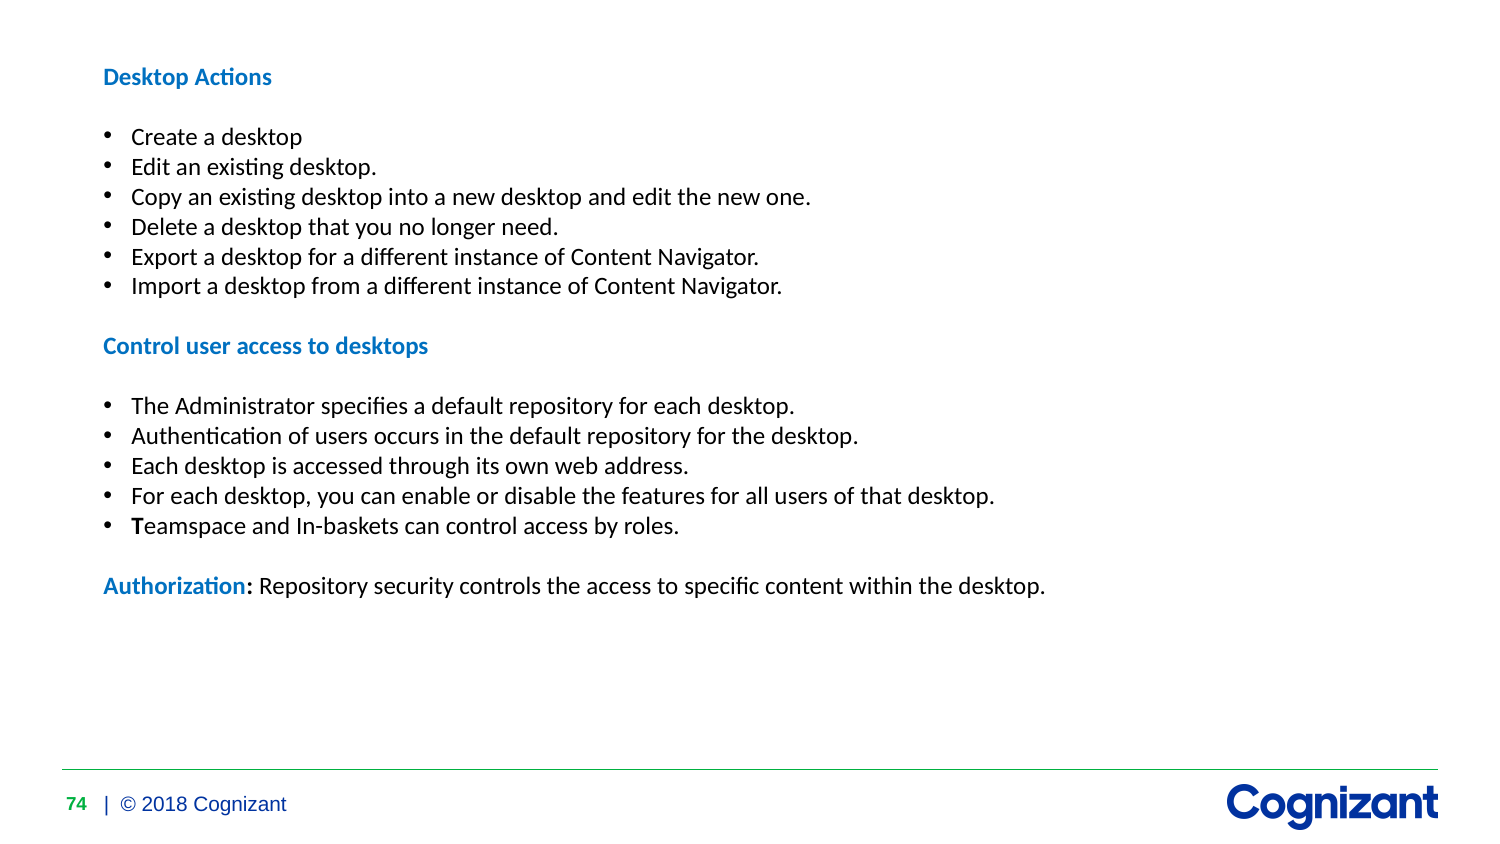

Desktop Actions

Create a desktop
Edit an existing desktop.
Copy an existing desktop into a new desktop and edit the new one.
Delete a desktop that you no longer need.
Export a desktop for a different instance of Content Navigator.
Import a desktop from a different instance of Content Navigator.

Control user access to desktops

The Administrator specifies a default repository for each desktop.
Authentication of users occurs in the default repository for the desktop.
Each desktop is accessed through its own web address.
For each desktop, you can enable or disable the features for all users of that desktop.
Teamspace and In-baskets can control access by roles.

Authorization: Repository security controls the access to specific content within the desktop.
74